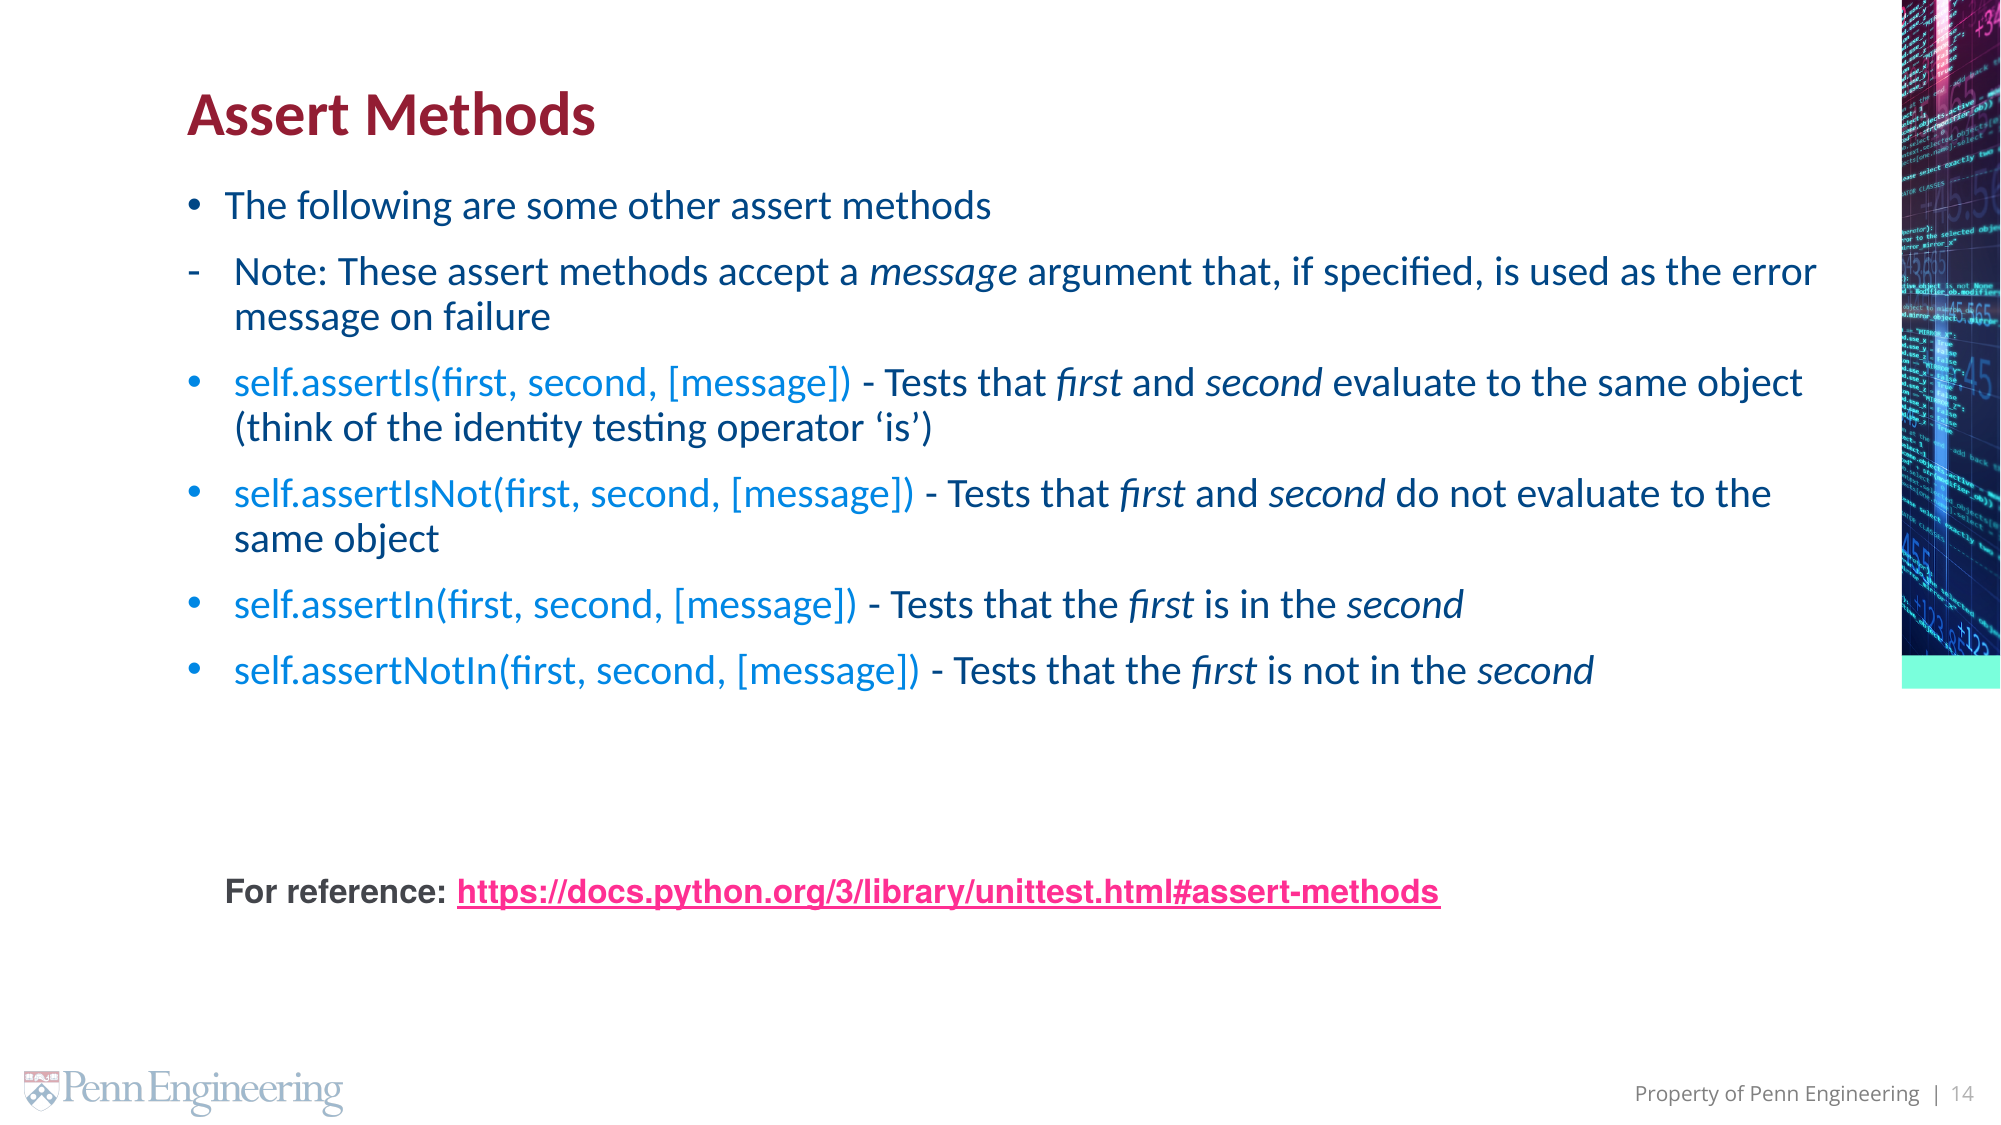

# Assert Methods
The following are some other assert methods
Note: These assert methods accept a message argument that, if specified, is used as the error message on failure
self.assertIs(first, second, [message]) - Tests that first and second evaluate to the same object (think of the identity testing operator ‘is’)
self.assertIsNot(first, second, [message]) - Tests that first and second do not evaluate to the same object
self.assertIn(first, second, [message]) - Tests that the first is in the second
self.assertNotIn(first, second, [message]) - Tests that the first is not in the second

For reference: https://docs.python.org/3/library/unittest.html#assert-methods
14